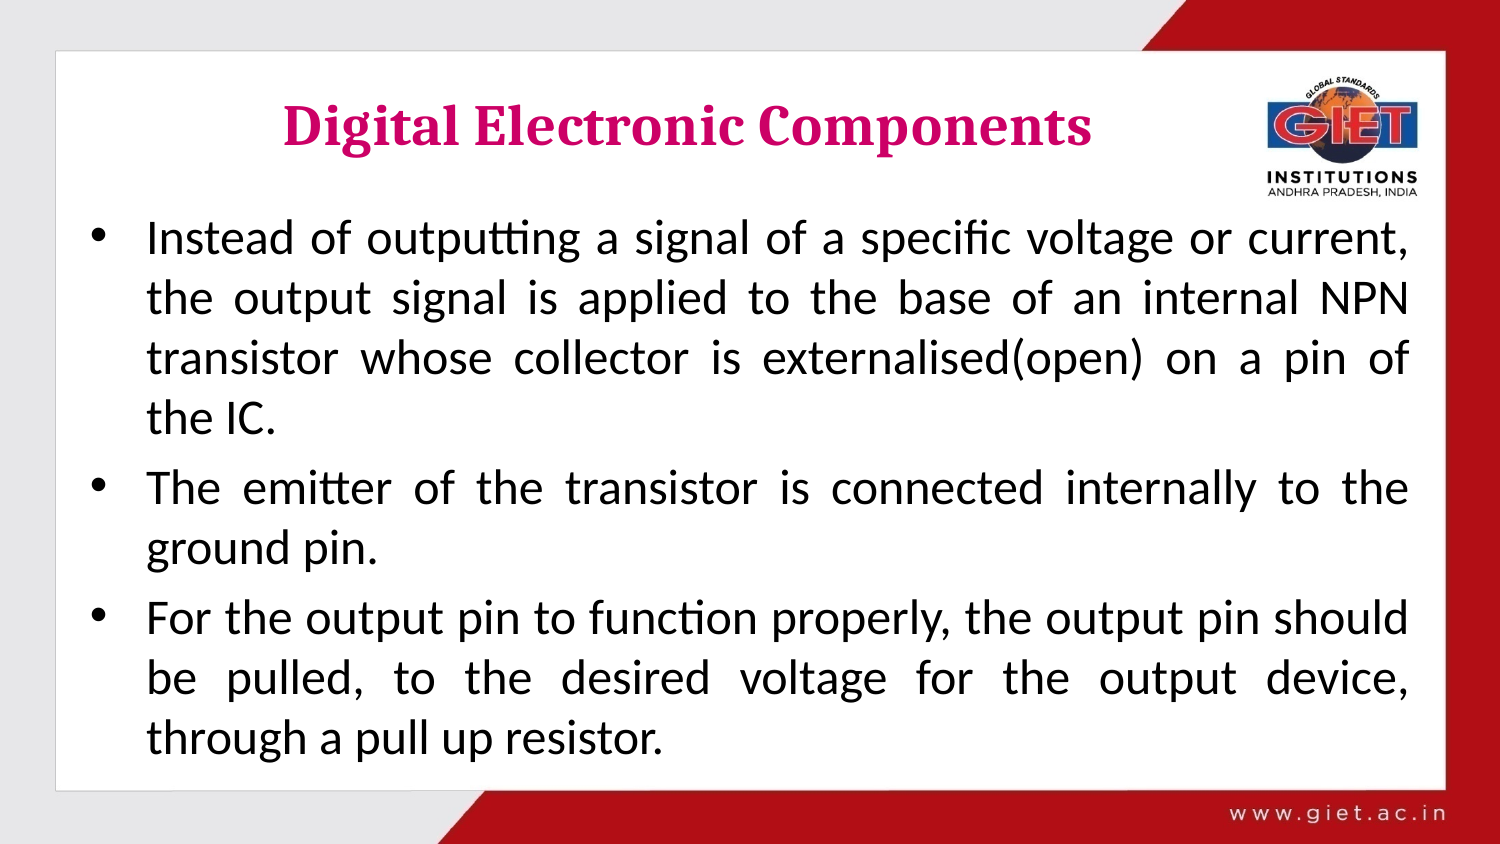

# Digital Electronic Components
Instead of outputting a signal of a specific voltage or current, the output signal is applied to the base of an internal NPN transistor whose collector is externalised(open) on a pin of the IC.
The emitter of the transistor is connected internally to the ground pin.
For the output pin to function properly, the output pin should be pulled, to the desired voltage for the output device, through a pull up resistor.